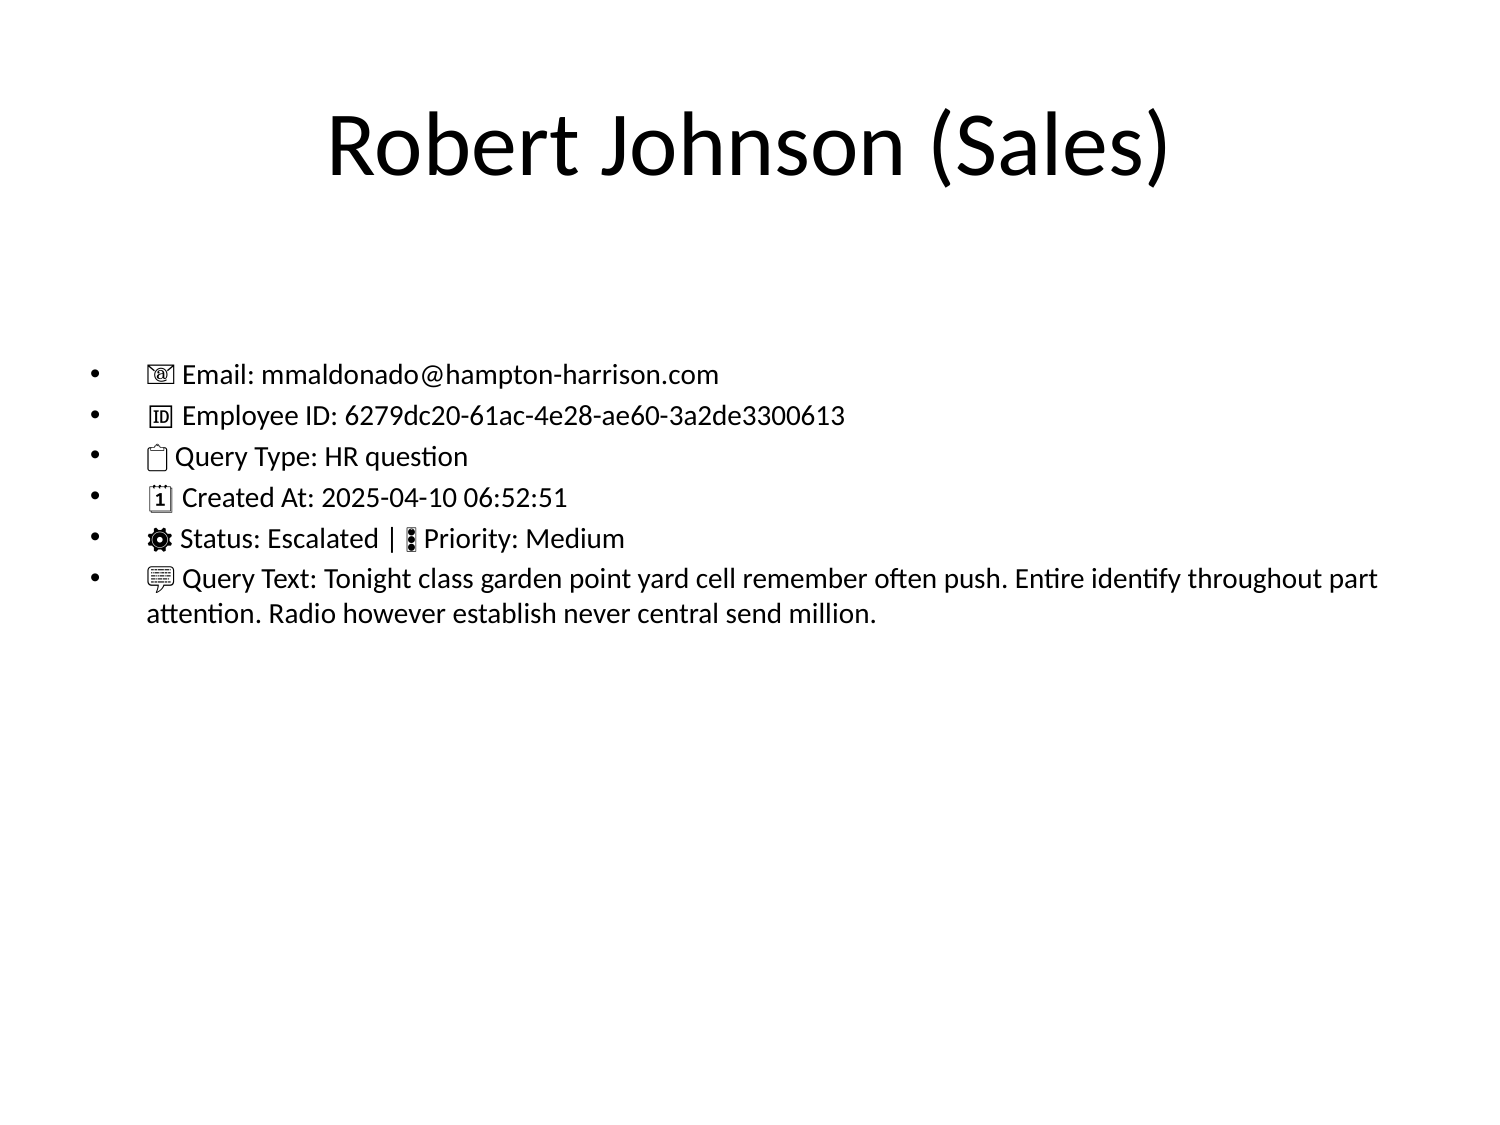

# Robert Johnson (Sales)

📧 Email: mmaldonado@hampton-harrison.com
🆔 Employee ID: 6279dc20-61ac-4e28-ae60-3a2de3300613
📋 Query Type: HR question
🗓 Created At: 2025-04-10 06:52:51
⚙ Status: Escalated | 🚦 Priority: Medium
💬 Query Text: Tonight class garden point yard cell remember often push. Entire identify throughout part attention. Radio however establish never central send million.